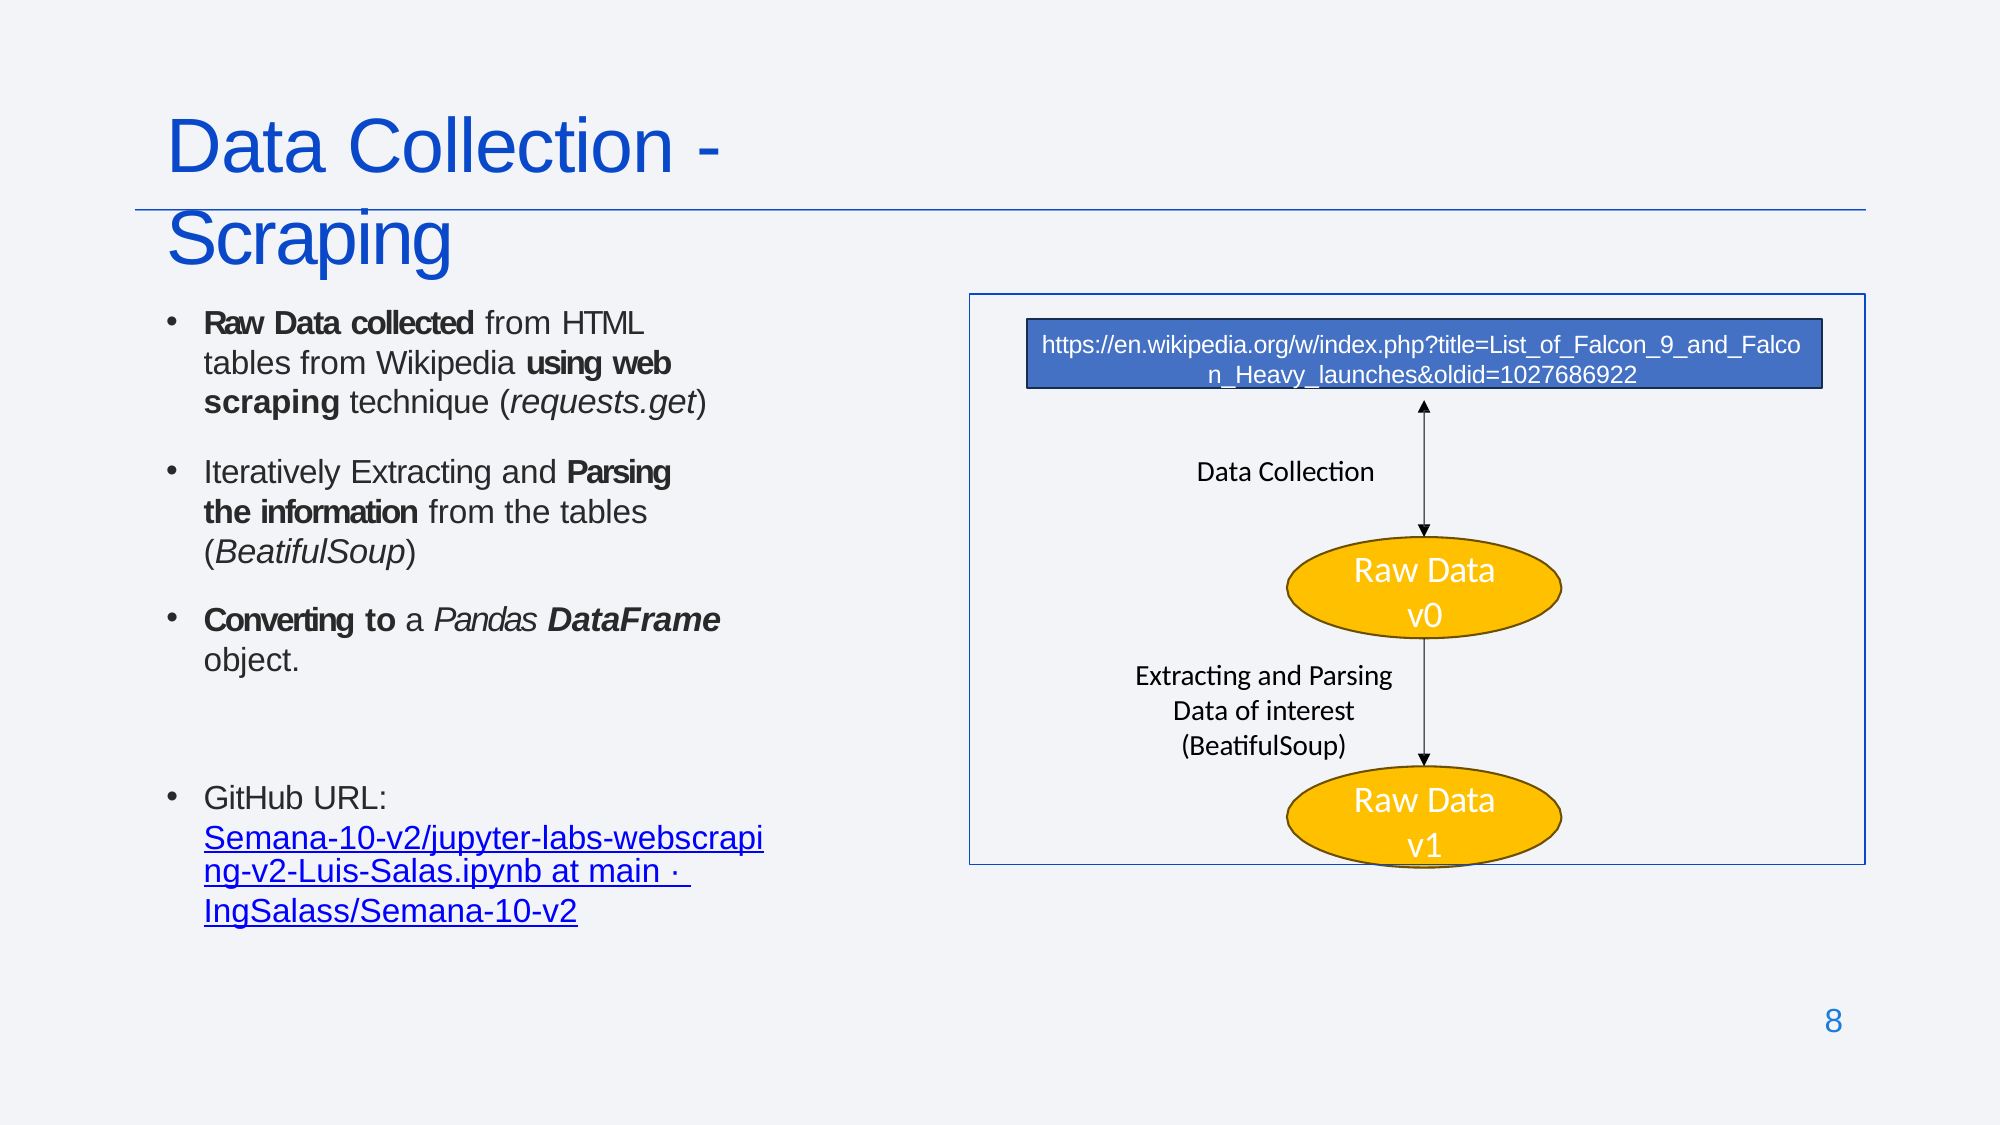

# Data Collection - Scraping

Data Collection

Raw Data v0
Extracting and Parsing Data of interest (BeatifulSoup)
Raw Data v1
Raw Data collected from HTML tables from Wikipedia using web scraping technique (requests.get)
Iteratively Extracting and Parsing the information from the tables (BeatifulSoup)
Converting to a Pandas DataFrame
object.
https://en.wikipedia.org/w/index.php?title=List_of_Falcon_9_and_Falco n_Heavy_launches&oldid=1027686922

GitHub URL:Semana-10-v2/jupyter-labs-webscraping-v2-Luis-Salas.ipynb at main · IngSalass/Semana-10-v2
8